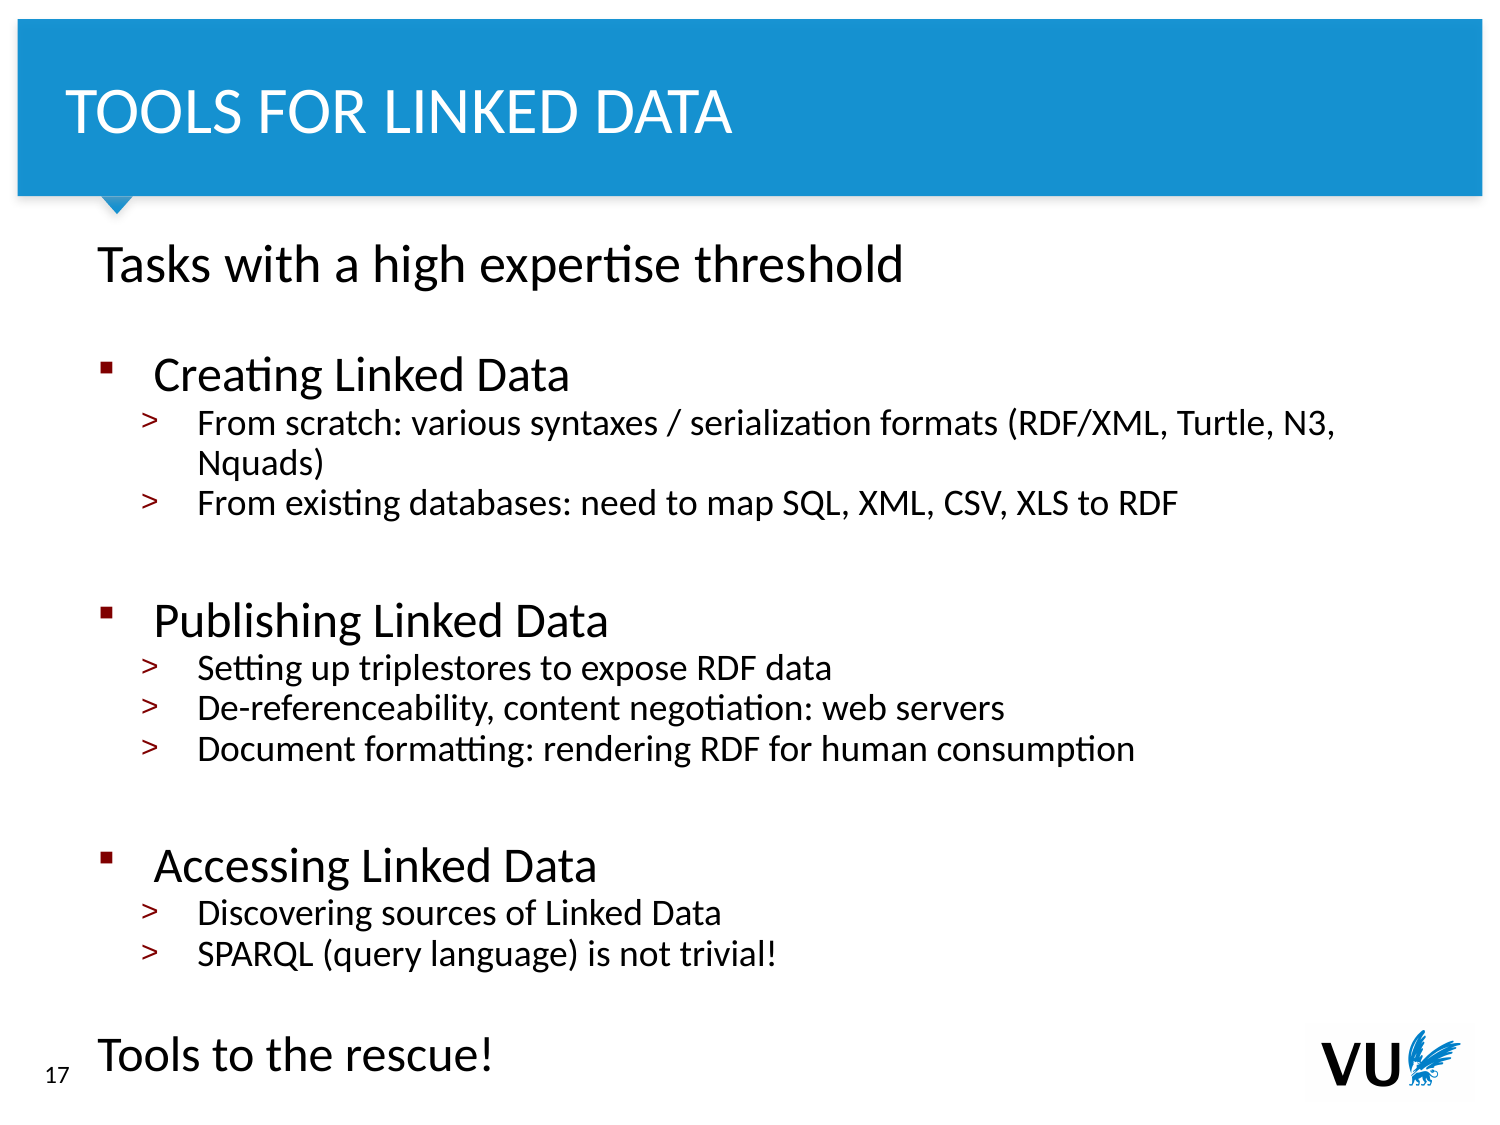

Tools for Linked data

Tasks with a high expertise threshold

Creating Linked Data
From scratch: various syntaxes / serialization formats (RDF/XML, Turtle, N3, Nquads)
From existing databases: need to map SQL, XML, CSV, XLS to RDF

Publishing Linked Data
Setting up triplestores to expose RDF data
De-referenceability, content negotiation: web servers
Document formatting: rendering RDF for human consumption

Accessing Linked Data
Discovering sources of Linked Data
SPARQL (query language) is not trivial!

Tools to the rescue!

17